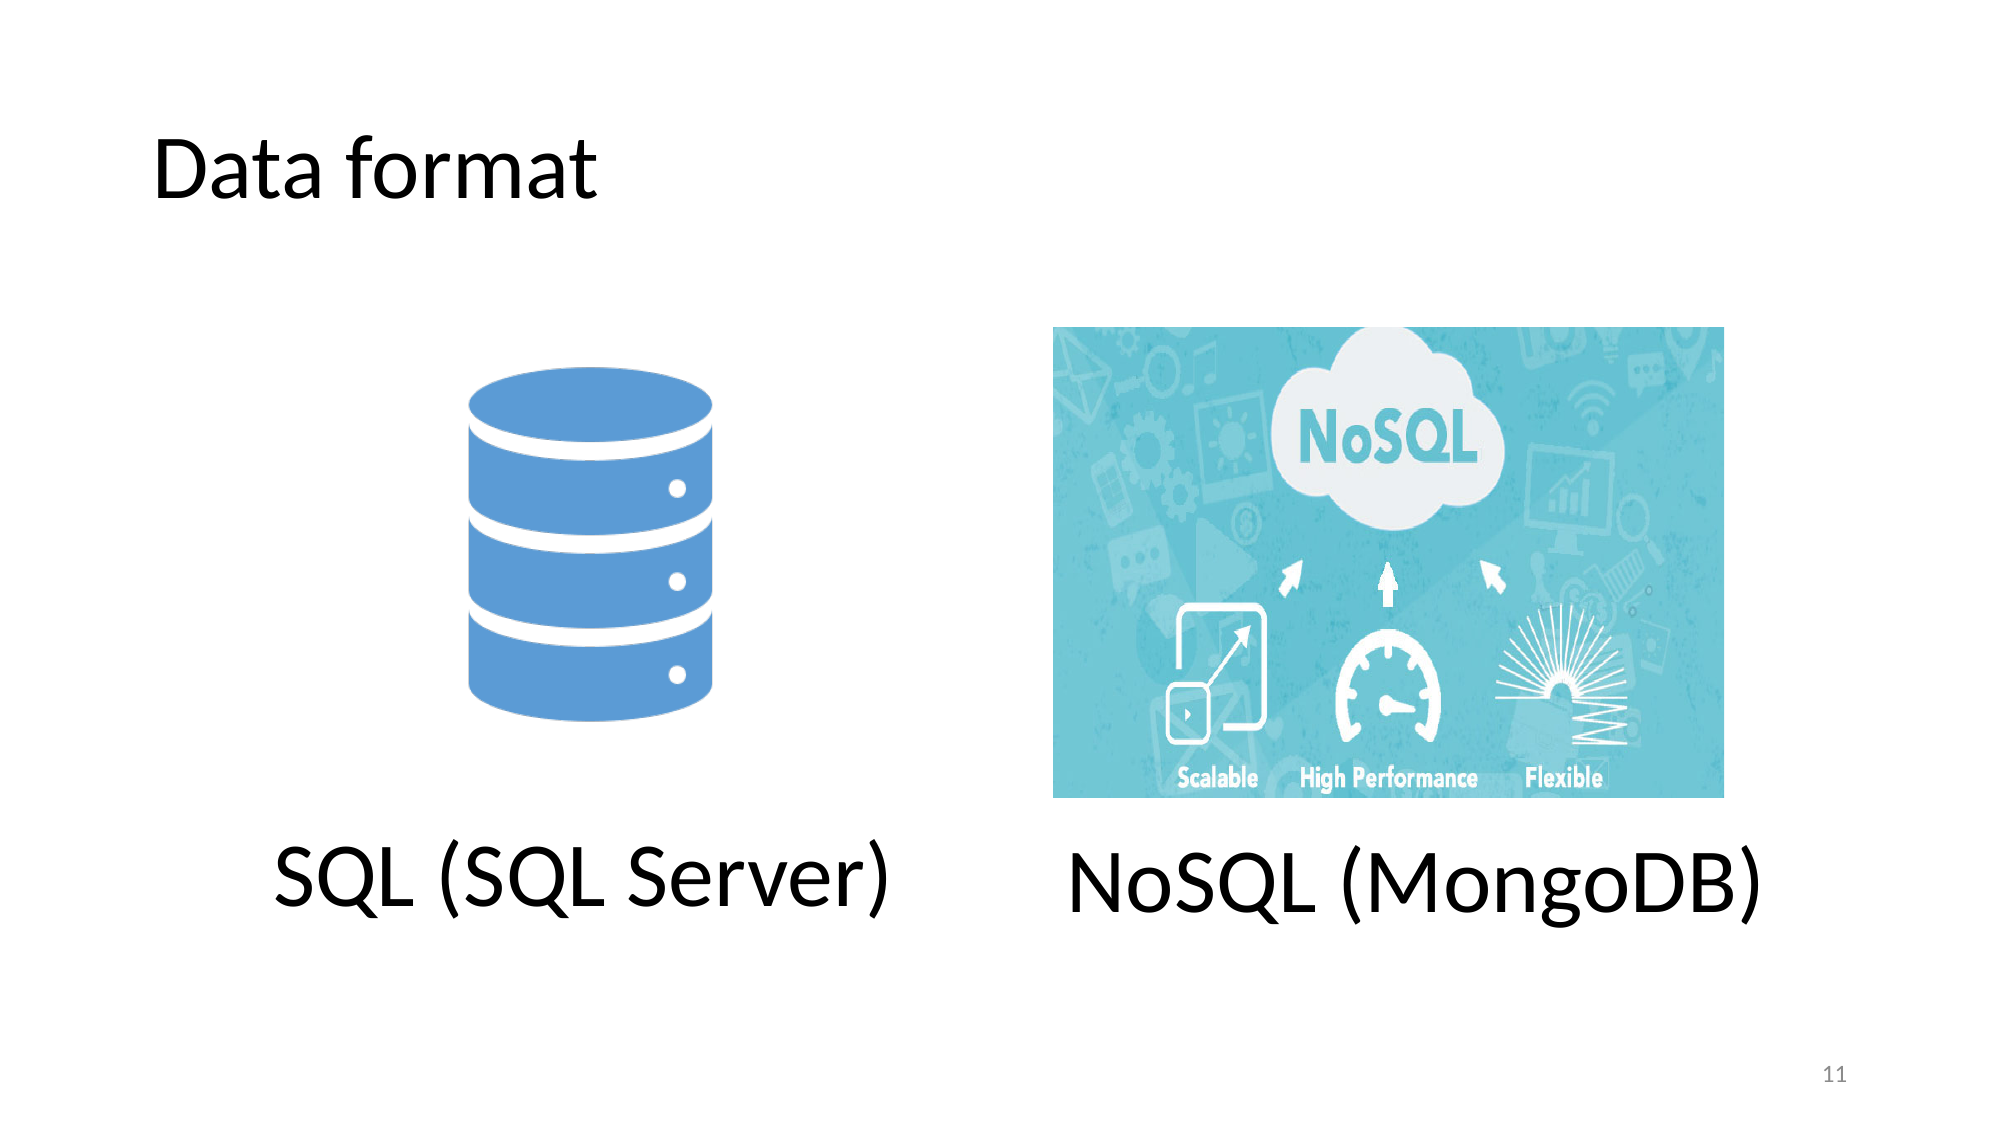

# Data format
SQL (SQL Server)
NoSQL (MongoDB)
11